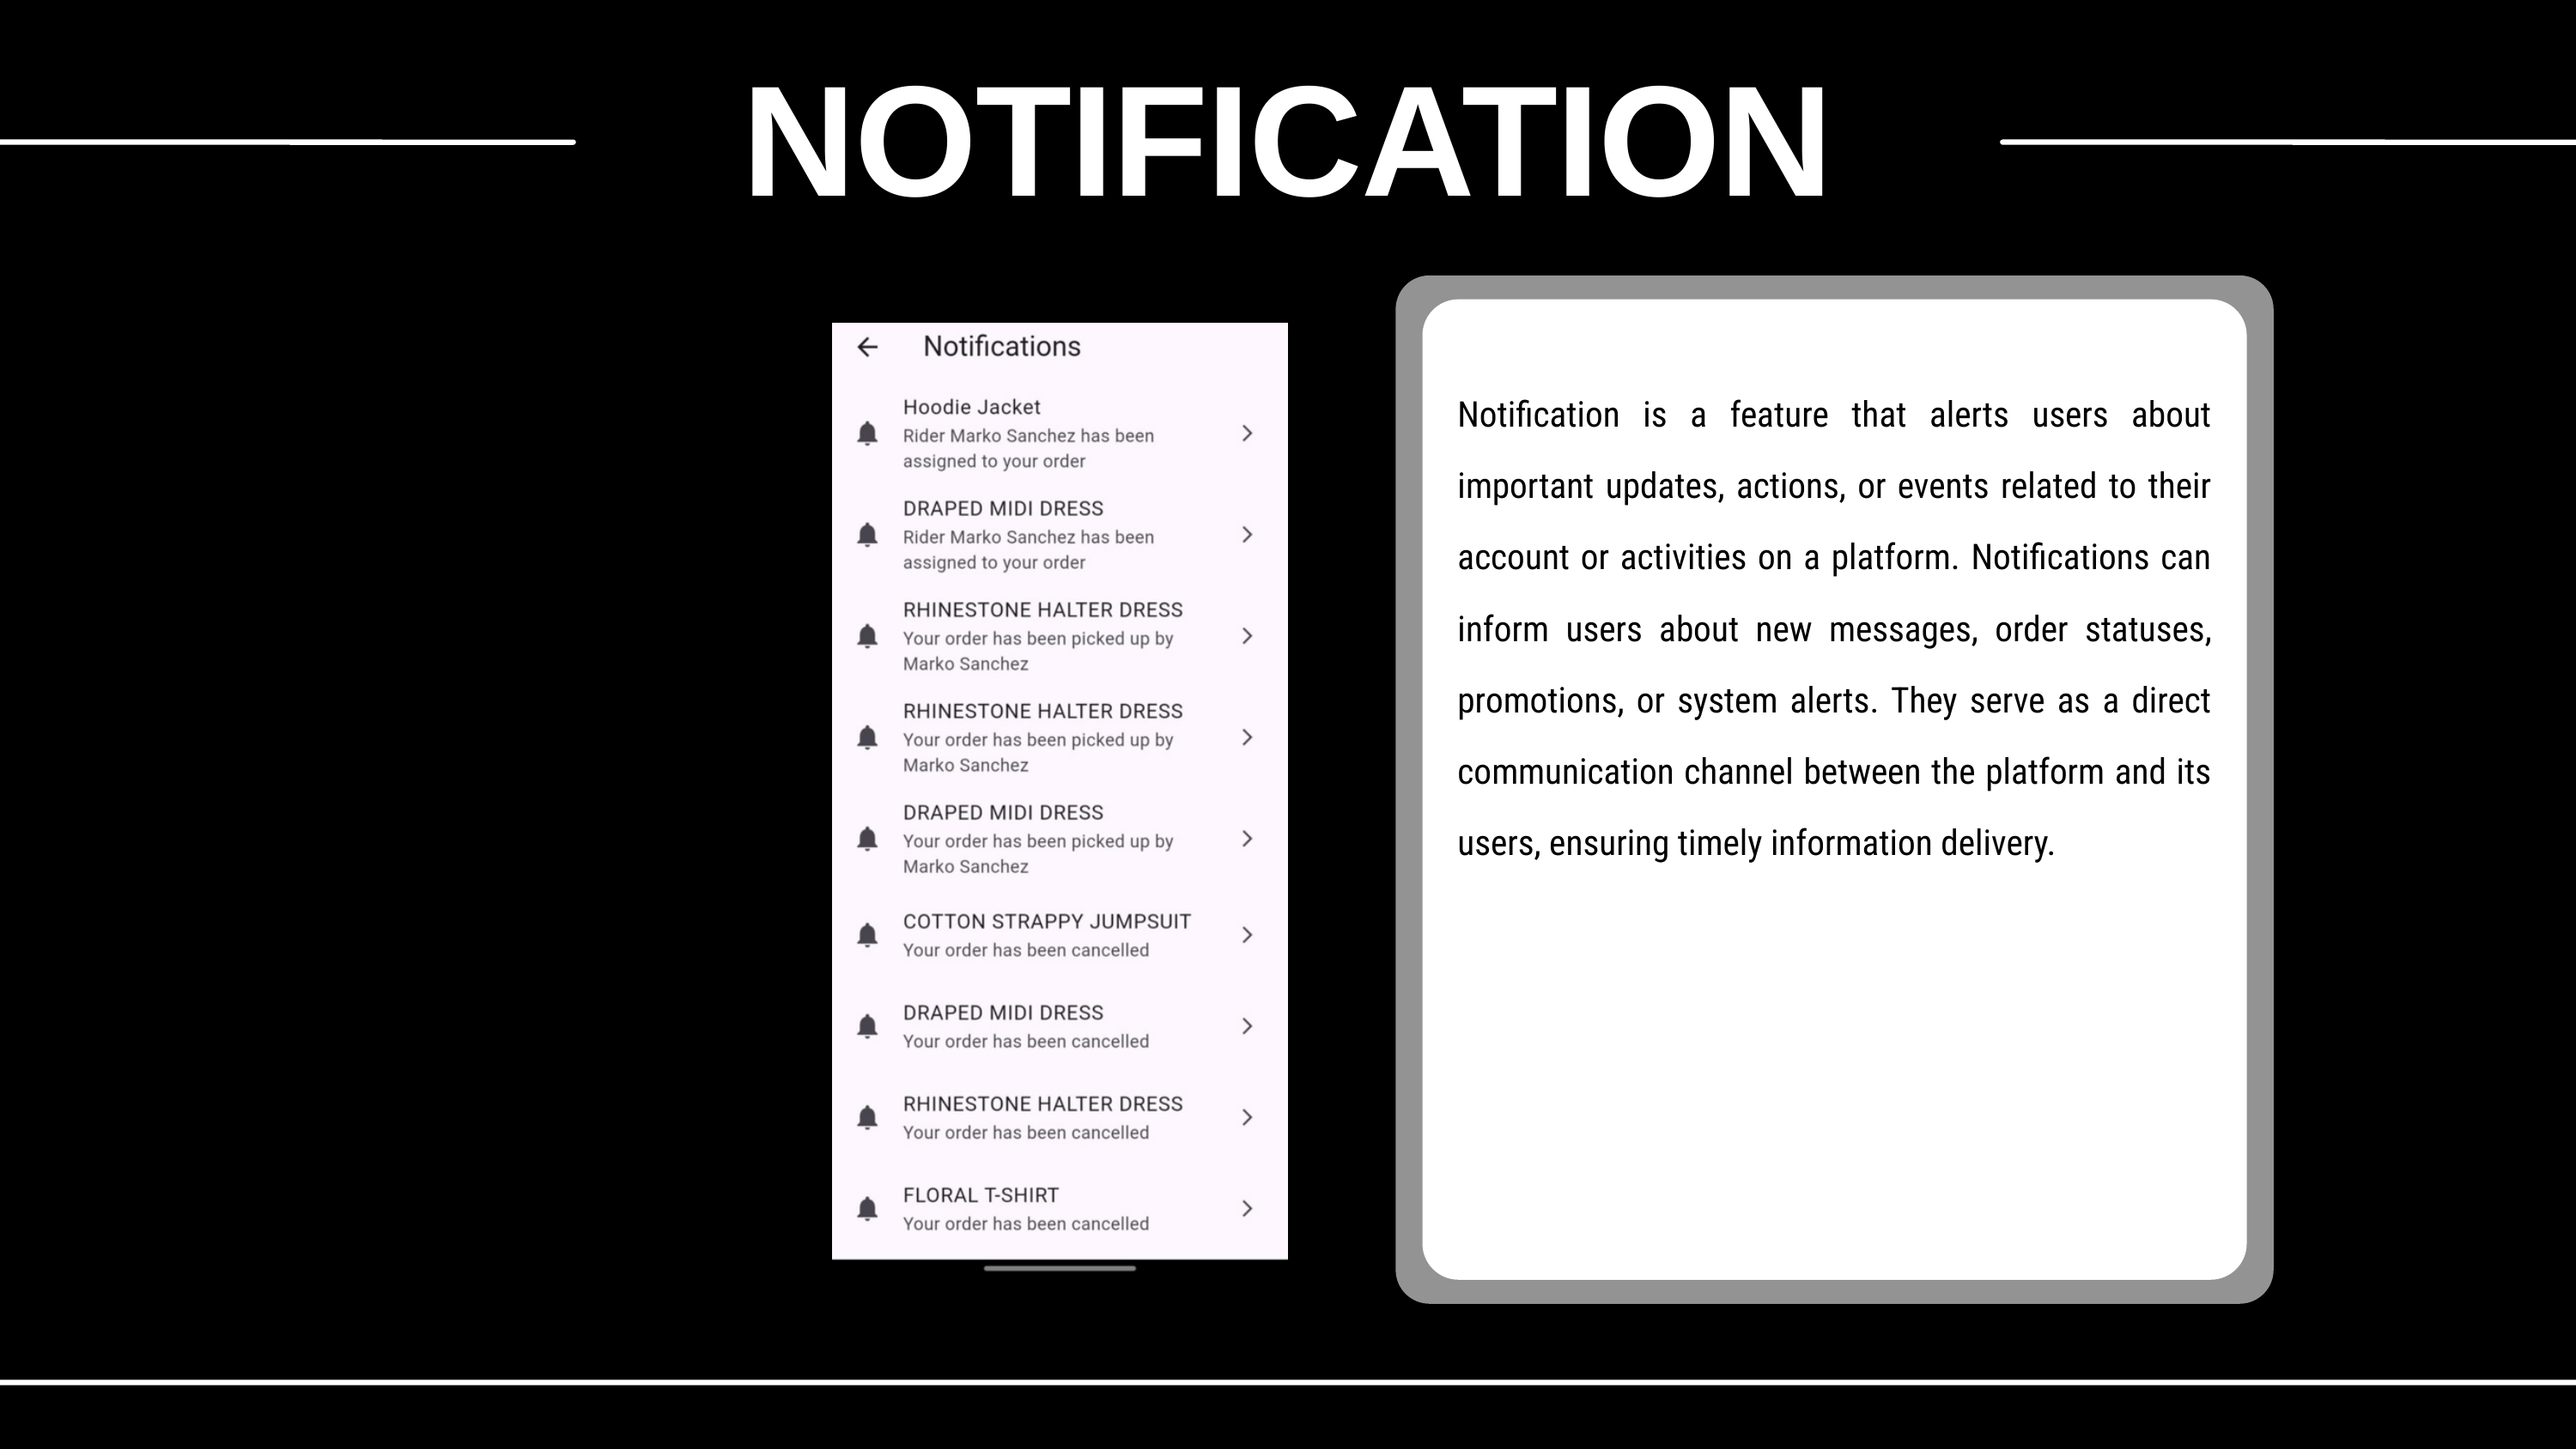

NOTIFICATION

Notification is a feature that alerts users about important updates, actions, or events related to their account or activities on a platform. Notifications can inform users about new messages, order statuses, promotions, or system alerts. They serve as a direct communication channel between the platform and its users, ensuring timely information delivery.